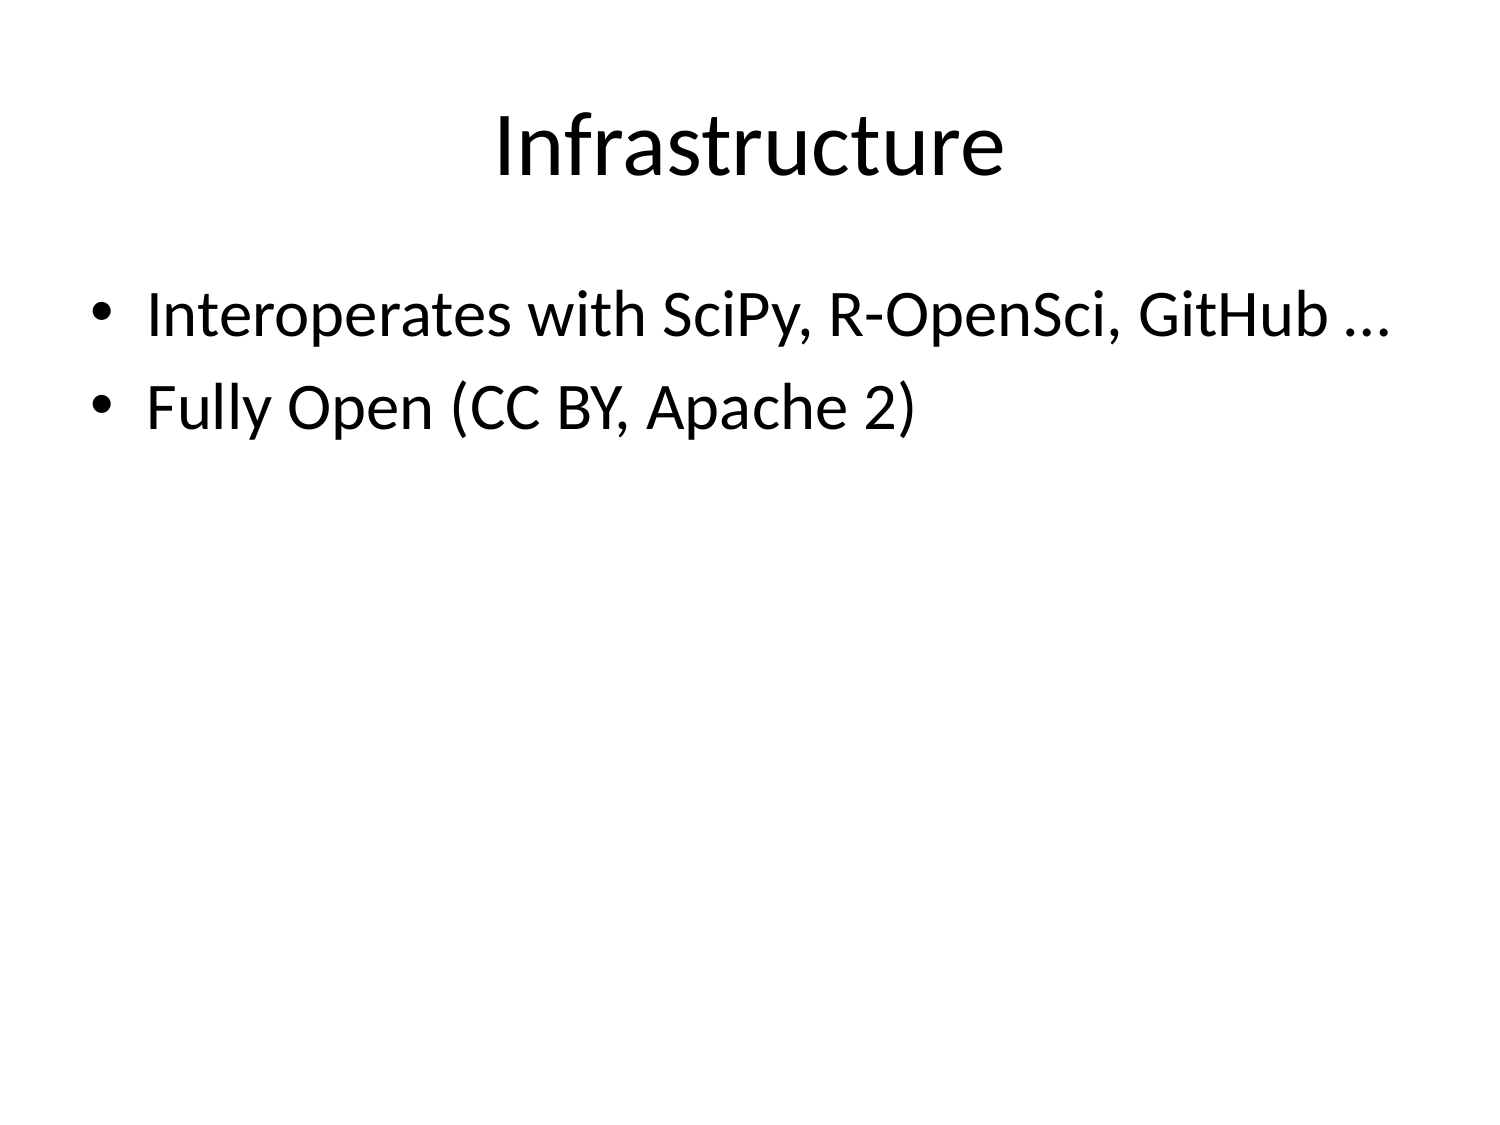

# Infrastructure
Interoperates with SciPy, R-OpenSci, GitHub …
Fully Open (CC BY, Apache 2)